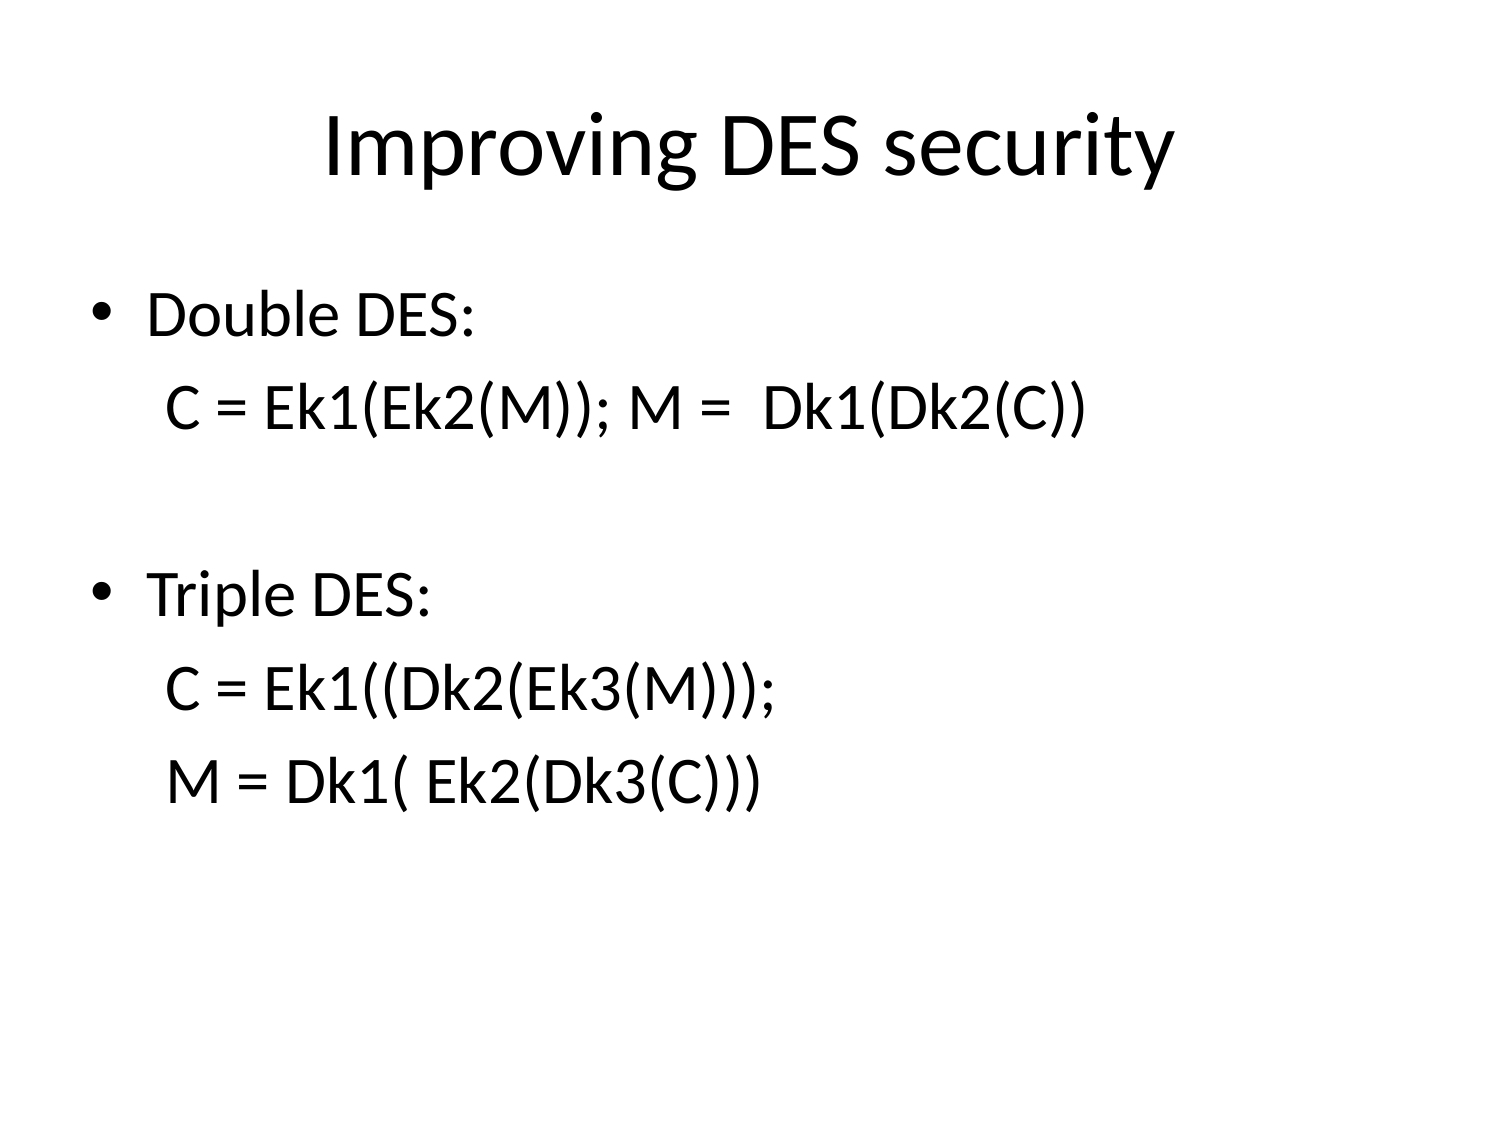

# Improving DES security
Double DES:
     C = Ek1(Ek2(M)); M =  Dk1(Dk2(C))

Triple DES:
     C = Ek1((Dk2(Ek3(M)));
     M = Dk1( Ek2(Dk3(C)))